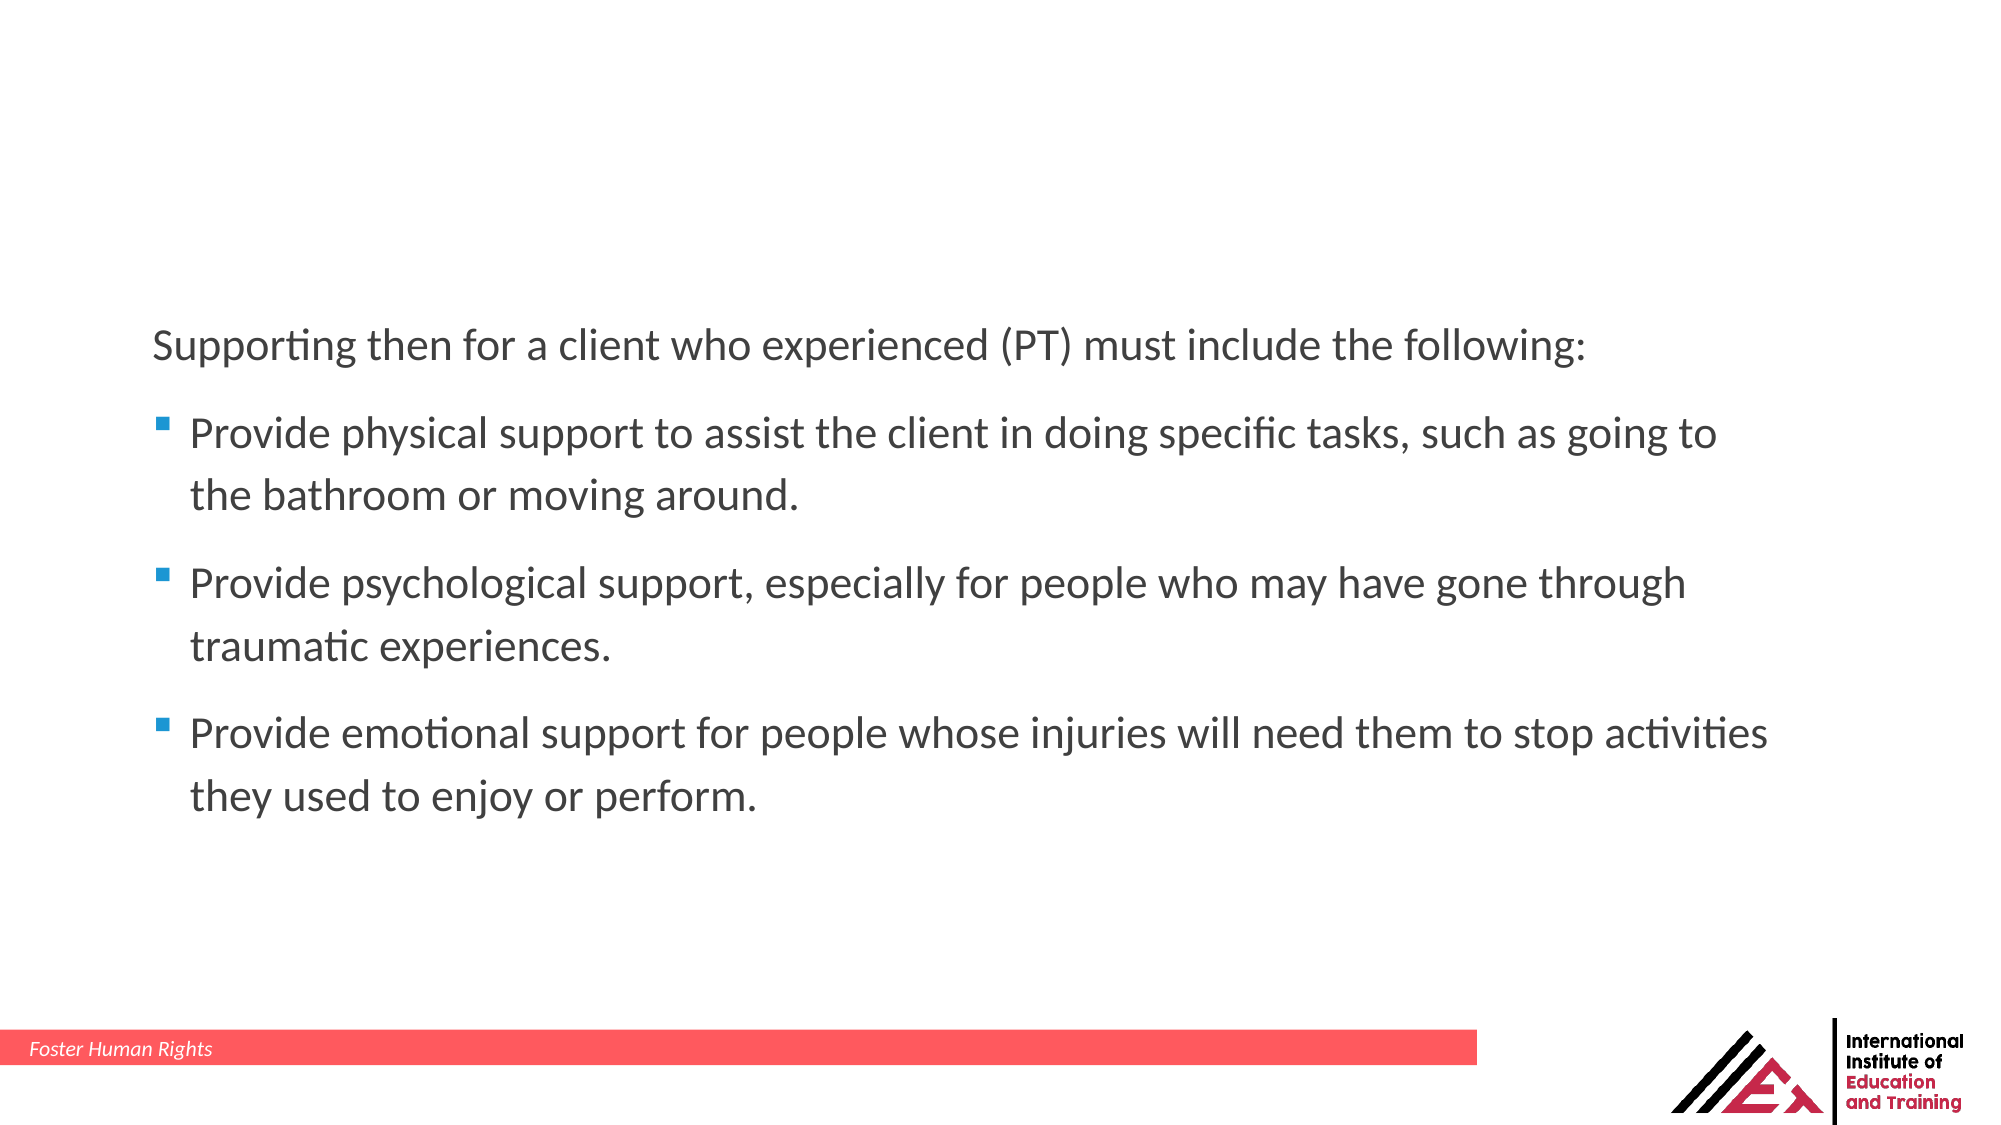

Supporting then for a client who experienced (PT) must include the following:
Provide physical support to assist the client in doing specific tasks, such as going to the bathroom or moving around.
Provide psychological support, especially for people who may have gone through traumatic experiences.
Provide emotional support for people whose injuries will need them to stop activities they used to enjoy or perform.
Foster Human Rights